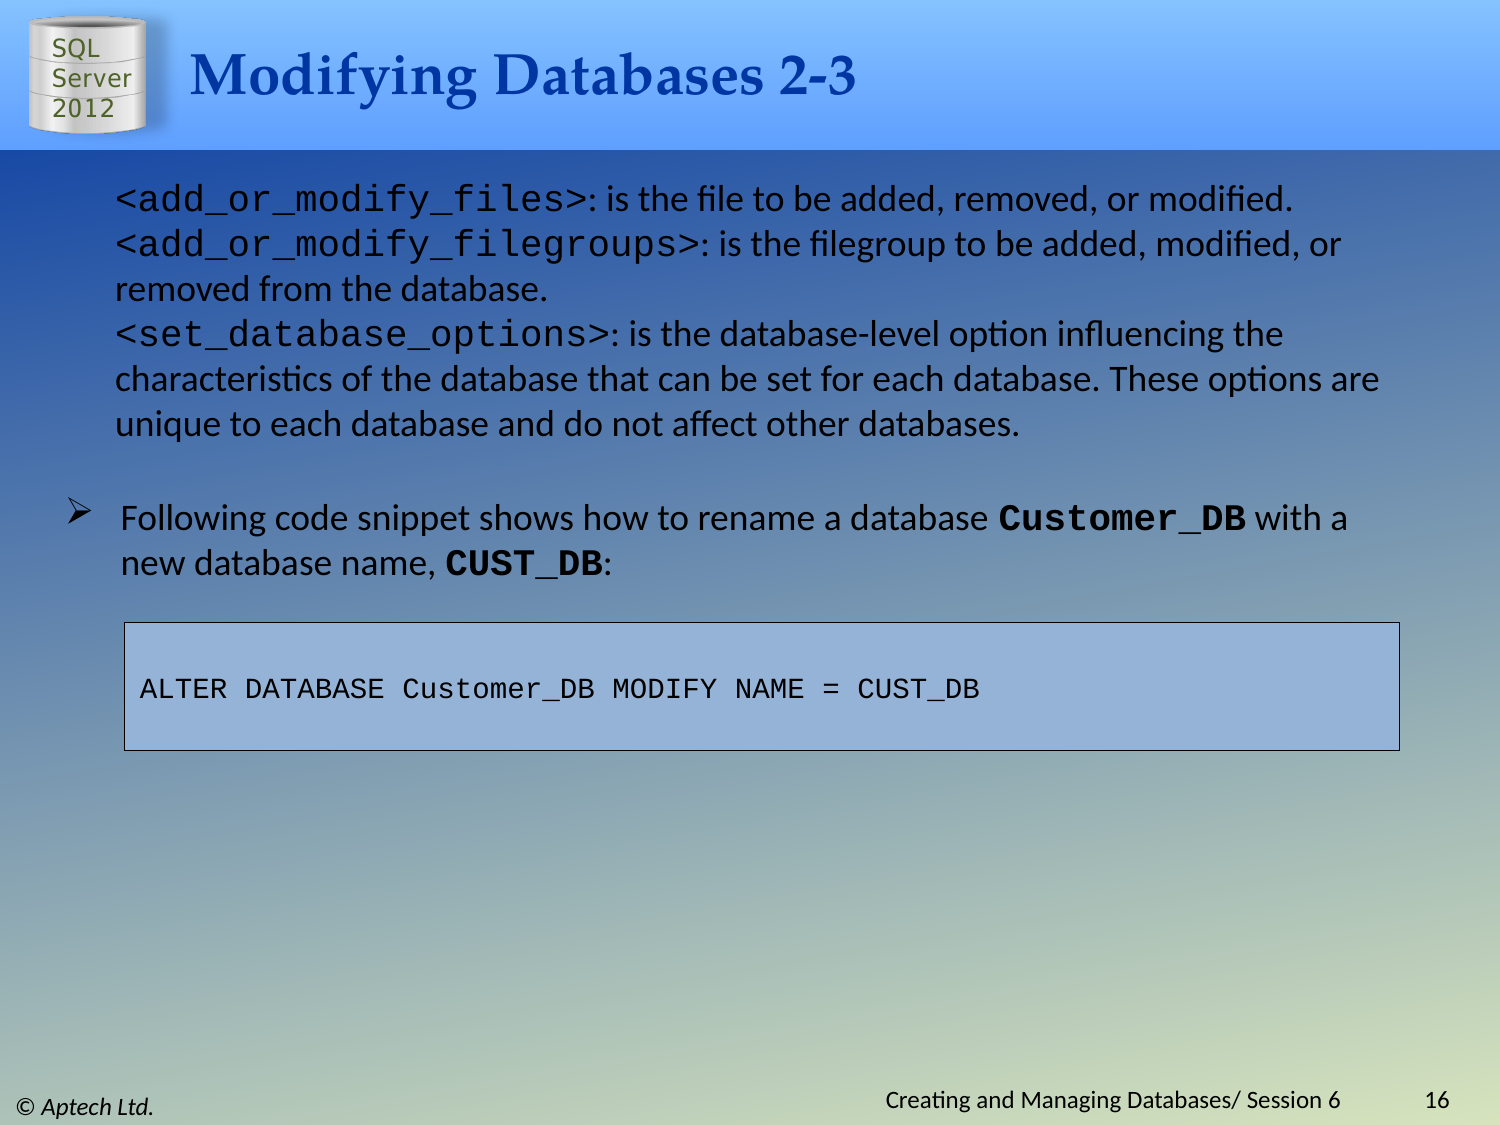

# Modifying Databases 2-3
<add_or_modify_files>: is the file to be added, removed, or modified.
<add_or_modify_filegroups>: is the filegroup to be added, modified, or removed from the database.
<set_database_options>: is the database-level option influencing the characteristics of the database that can be set for each database. These options are unique to each database and do not affect other databases.
Following code snippet shows how to rename a database Customer_DB with a new database name, CUST_DB:

ALTER DATABASE Customer_DB MODIFY NAME = CUST_DB

Creating and Managing Databases/ Session 6
16